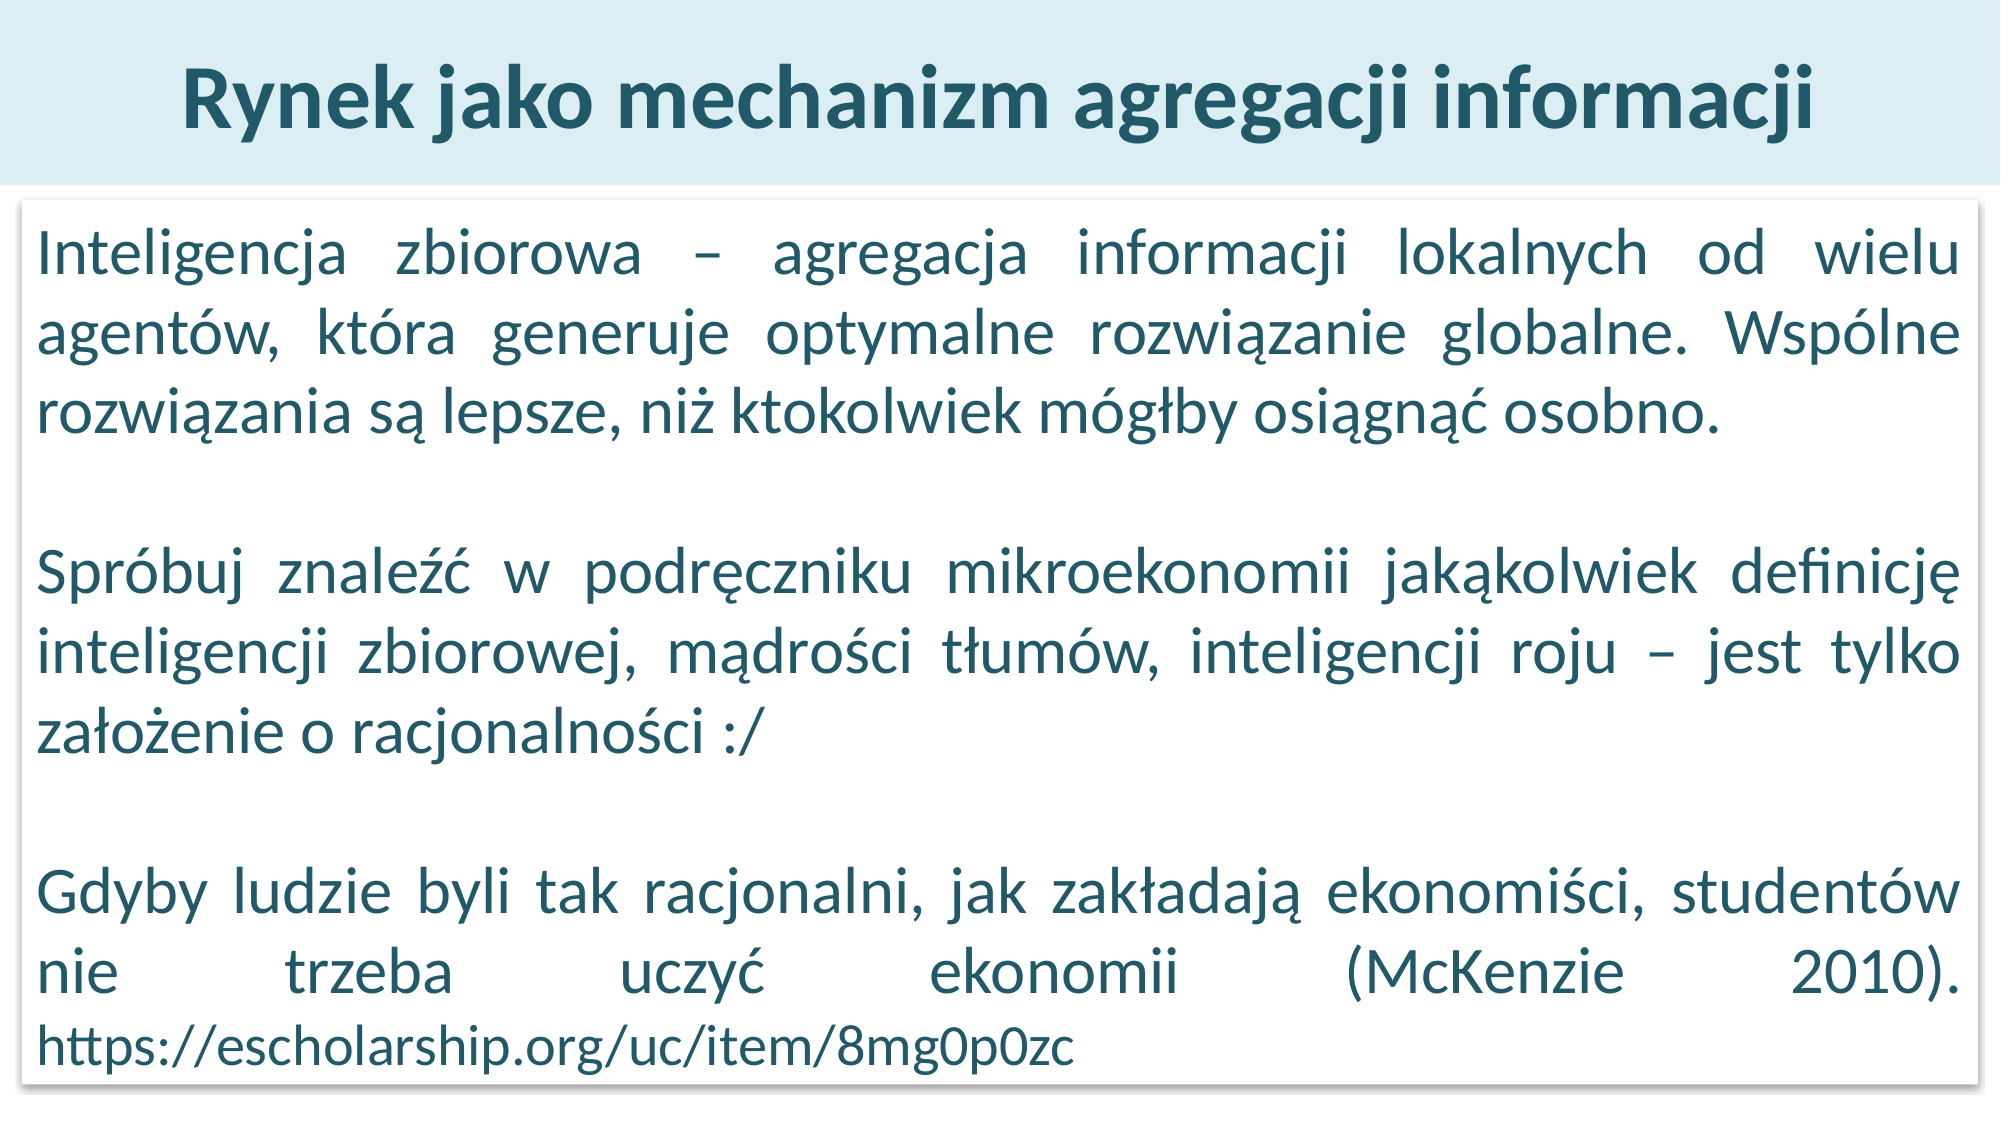

Rynek jako mechanizm agregacji informacji
Inteligencja zbiorowa – agregacja informacji lokalnych od wielu agentów, która generuje optymalne rozwiązanie globalne. Wspólne rozwiązania są lepsze, niż ktokolwiek mógłby osiągnąć osobno.

Spróbuj znaleźć w podręczniku mikroekonomii jakąkolwiek definicję inteligencji zbiorowej, mądrości tłumów, inteligencji roju – jest tylko założenie o racjonalności :/

Gdyby ludzie byli tak racjonalni, jak zakładają ekonomiści, studentów nie trzeba uczyć ekonomii (McKenzie 2010). https://escholarship.org/uc/item/8mg0p0zc